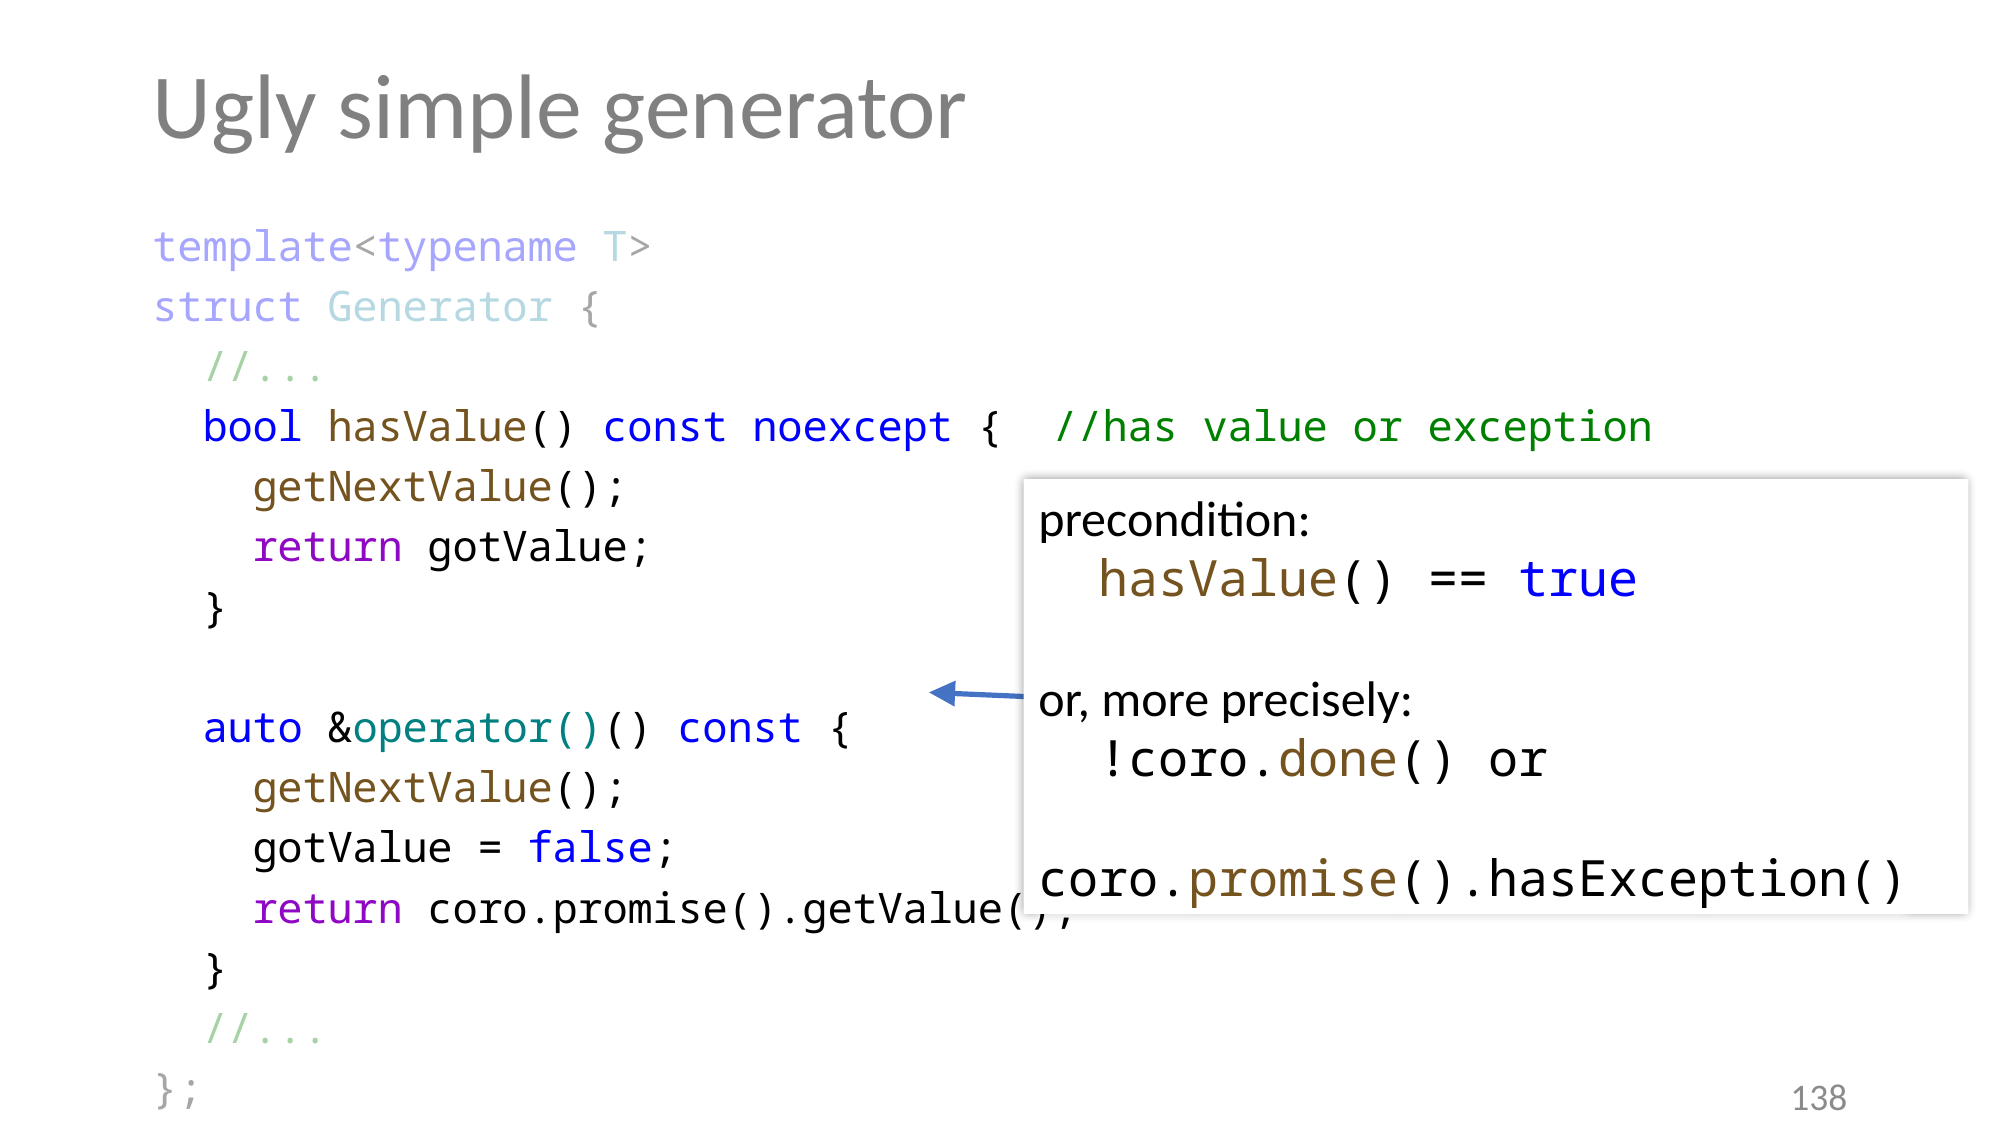

# Ugly simple generator
template<typename T>
struct Generator {
  //...
  bool hasValue() const noexcept {  //has value or exception
    getNextValue();
    return gotValue;
  }

  auto &operator()() const {
    getNextValue();
    gotValue = false;
    return coro.promise().getValue();
  }
  //...
};
precondition:
  hasValue() == true

or, more precisely:
  !coro.done() or
  coro.promise().hasException()
138